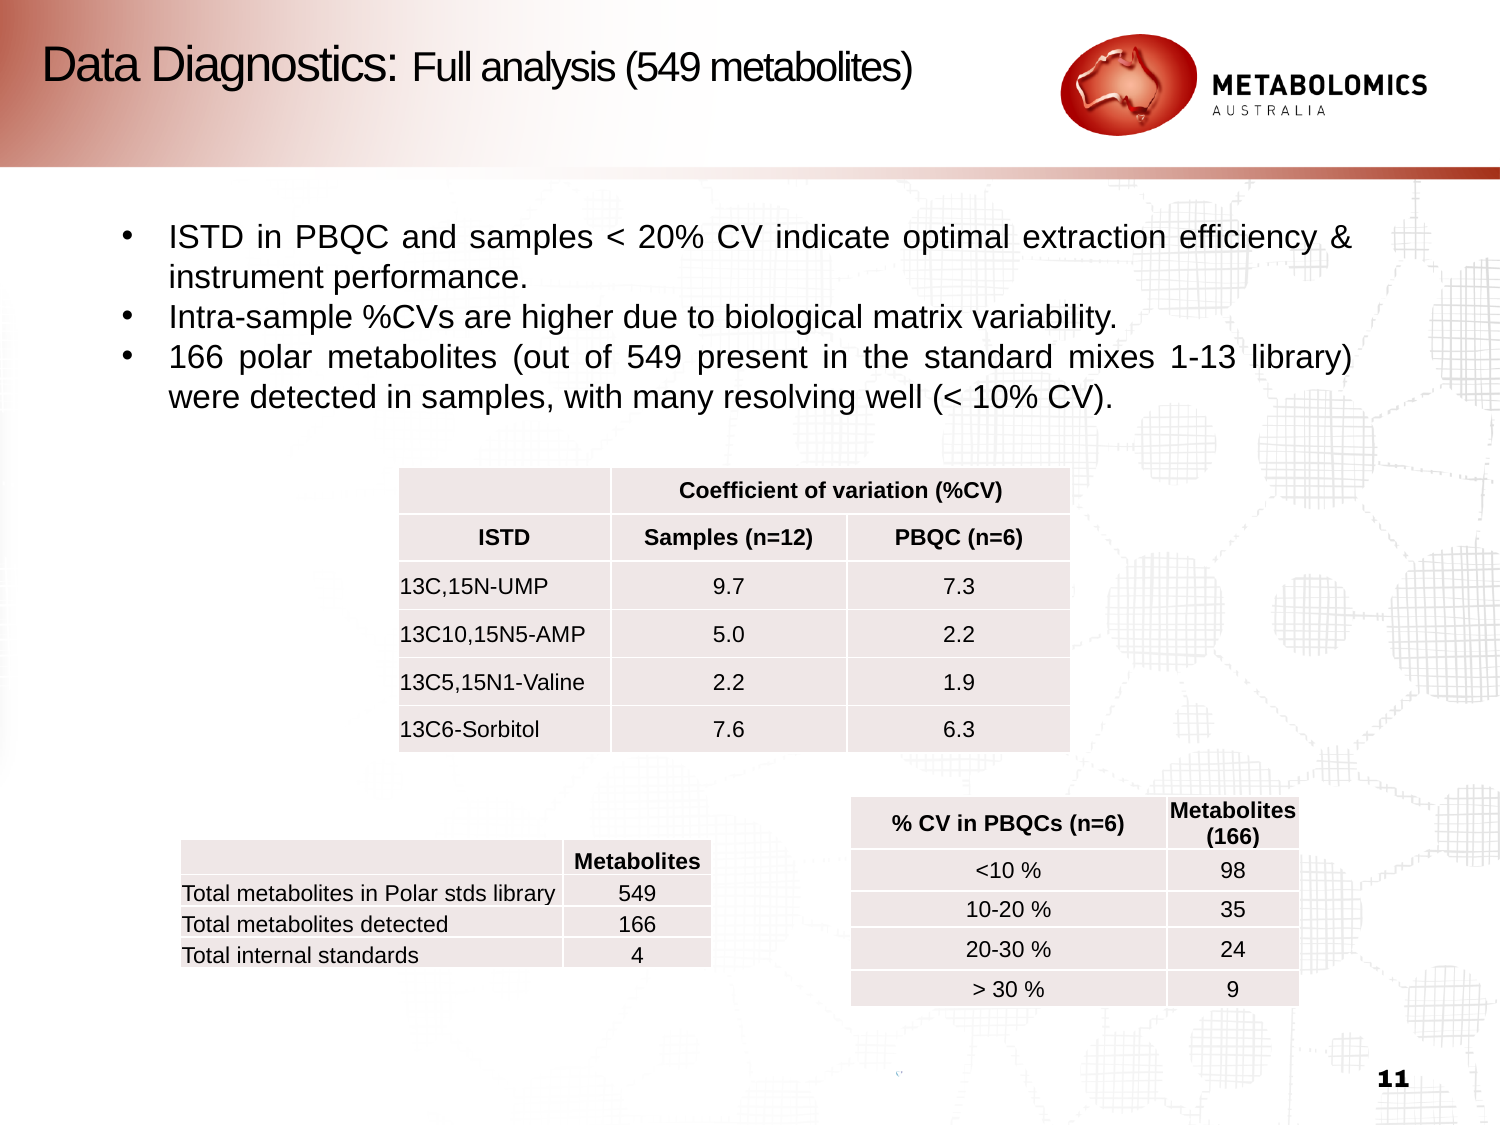

# Data Diagnostics: Full analysis (549 metabolites)

ISTD in PBQC and samples < 20% CV indicate optimal extraction efficiency & instrument performance.
Intra-sample %CVs are higher due to biological matrix variability.
166 polar metabolites (out of 549 present in the standard mixes 1-13 library) were detected in samples, with many resolving well (< 10% CV).
|  | Coefficient of variation (%CV) |  |
| --- | --- | --- |
| ISTD | Samples (n=12) | PBQC (n=6) |
| 13C,15N-UMP | 9.7 | 7.3 |
| 13C10,15N5-AMP | 5.0 | 2.2 |
| 13C5,15N1-Valine | 2.2 | 1.9 |
| 13C6-Sorbitol | 7.6 | 6.3 |
| % CV in PBQCs (n=6) | Metabolites (166) |
| --- | --- |
| <10 % | 98 |
| 10-20 % | 35 |
| 20-30 % | 24 |
| > 30 % | 9 |
|  | Metabolites |
| --- | --- |
| Total metabolites in Polar stds library | 549 |
| Total metabolites detected | 166 |
| Total internal standards | 4 |
11